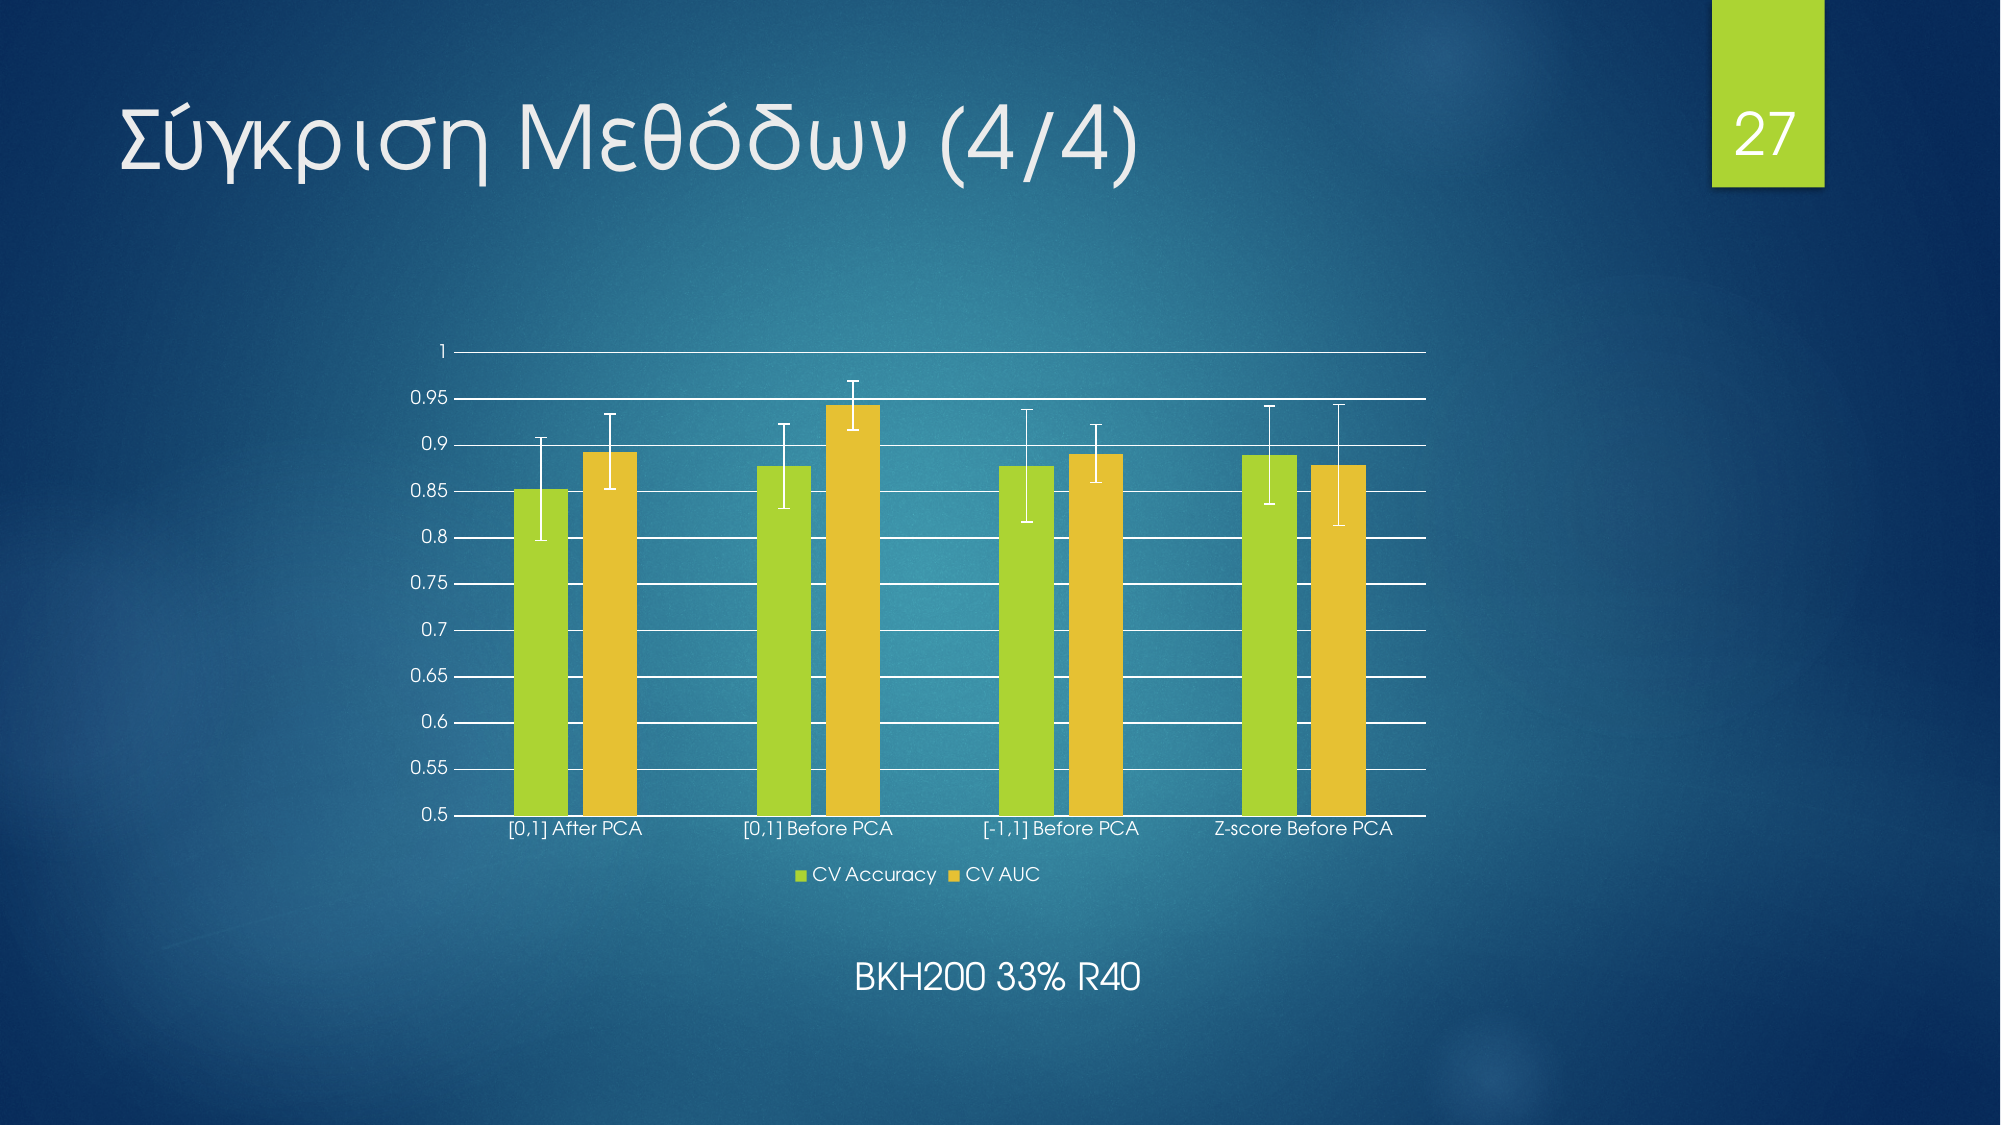

27
# Σύγκριση Μεθόδων (4/4)

### Chart

| Category | CV Accuracy | CV AUC |
|---|---|---|
| [0,1] After PCA | 0.8529 | 0.8933 |
| [0,1] Before PCA | 0.8772 | 0.9431 |
| [-1,1] Before PCA | 0.8779 | 0.8911 |
| Z-score Before PCA | 0.889705882352941 | 0.878560606060606 |
BKH200 33% R40